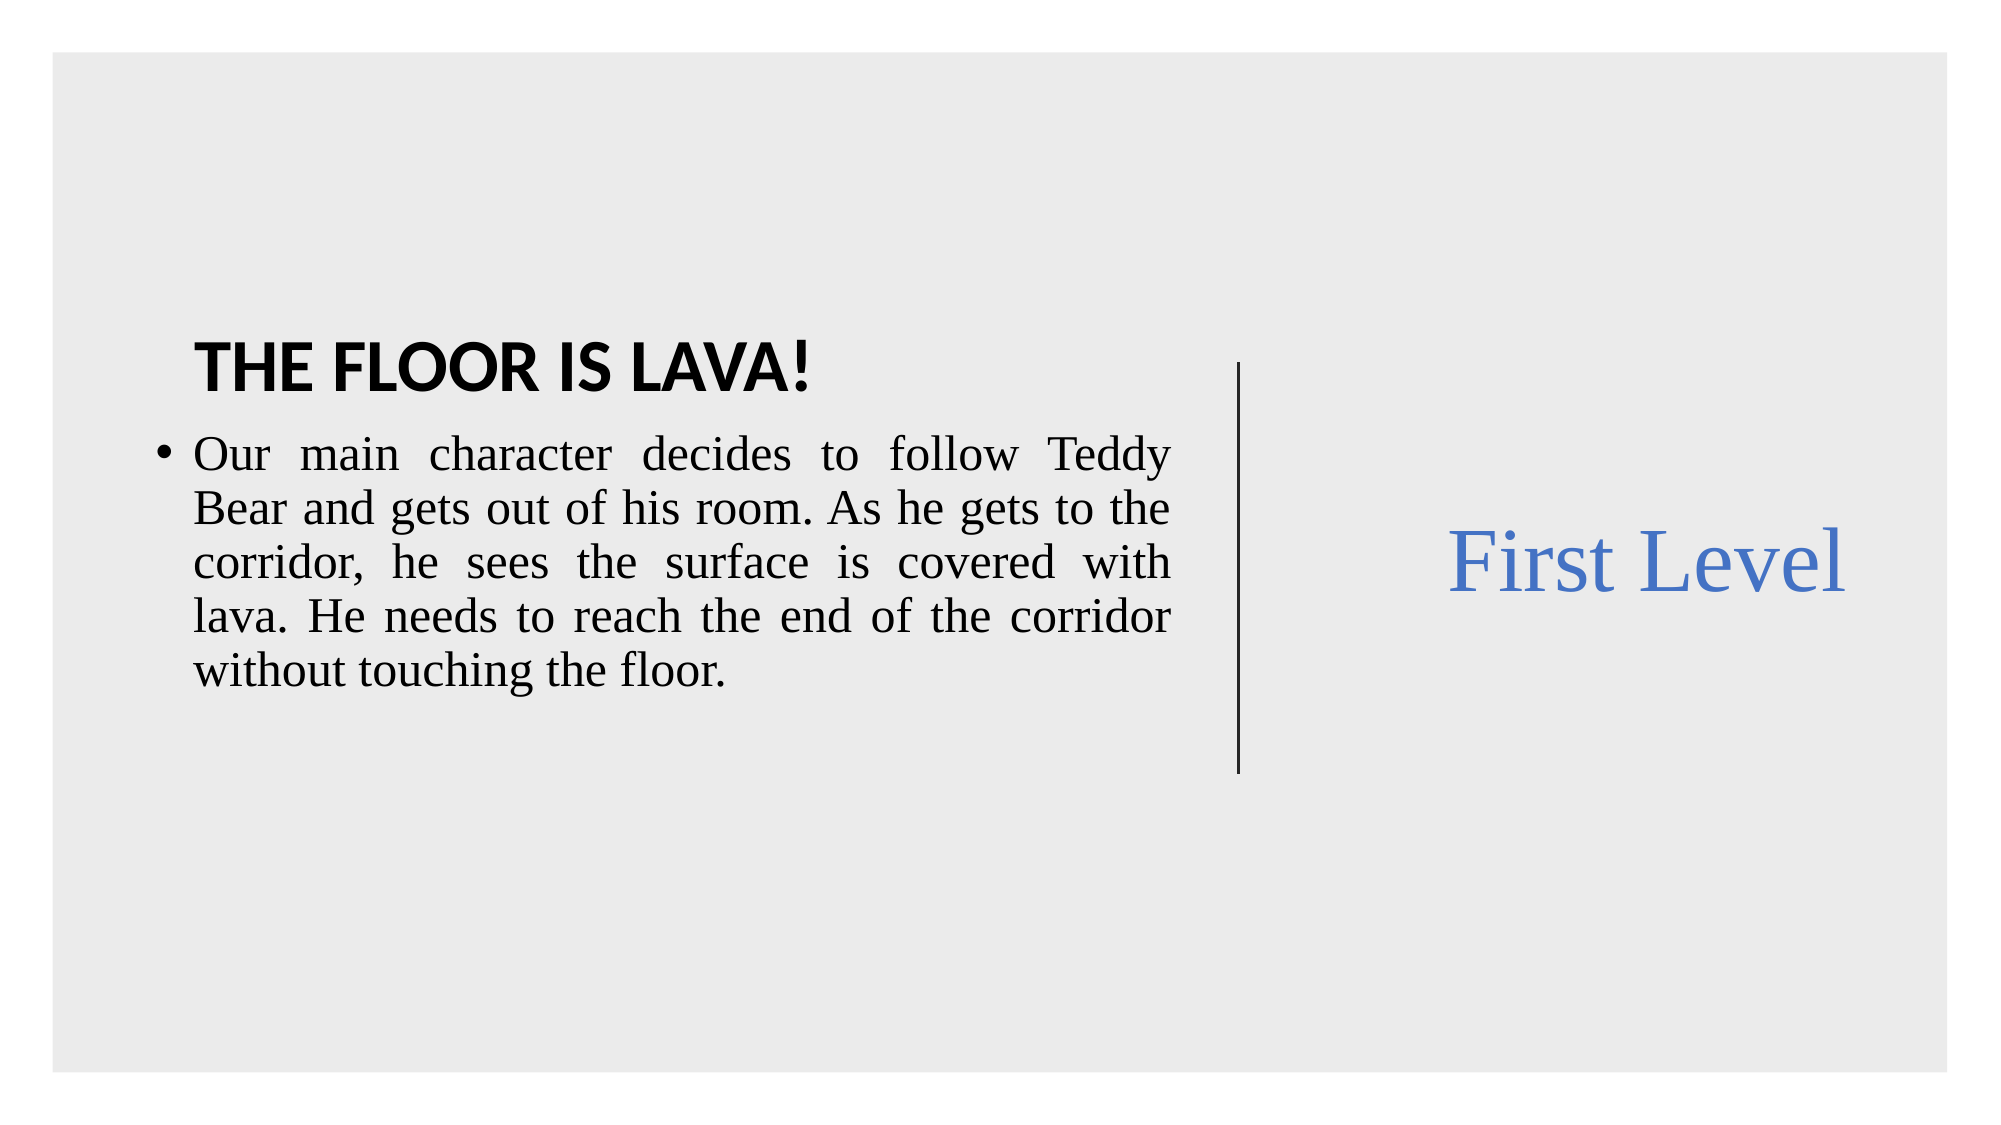

# First Level
Our main character decides to follow Teddy Bear and gets out of his room. As he gets to the corridor, he sees the surface is covered with lava. He needs to reach the end of the corridor without touching the floor.
THE FLOOR IS LAVA!